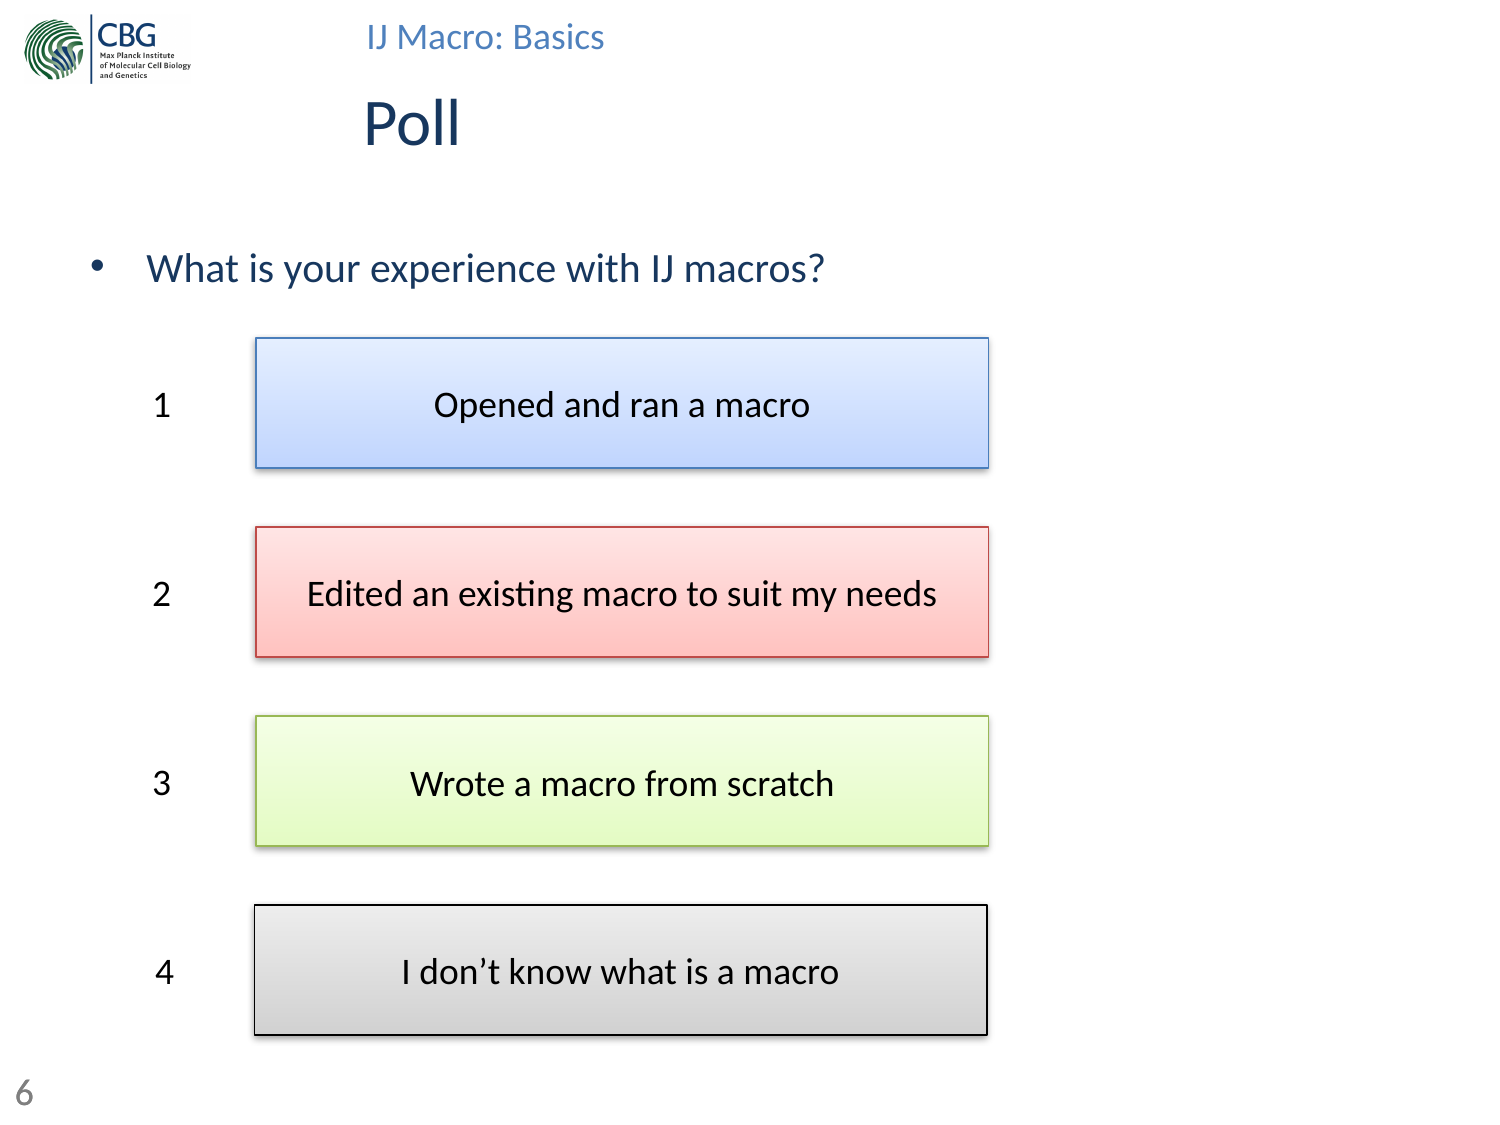

# Poll
What is your experience with IJ macros?
Opened and ran a macro
1
Edited an existing macro to suit my needs
2
Wrote a macro from scratch
3
I don’t know what is a macro
4